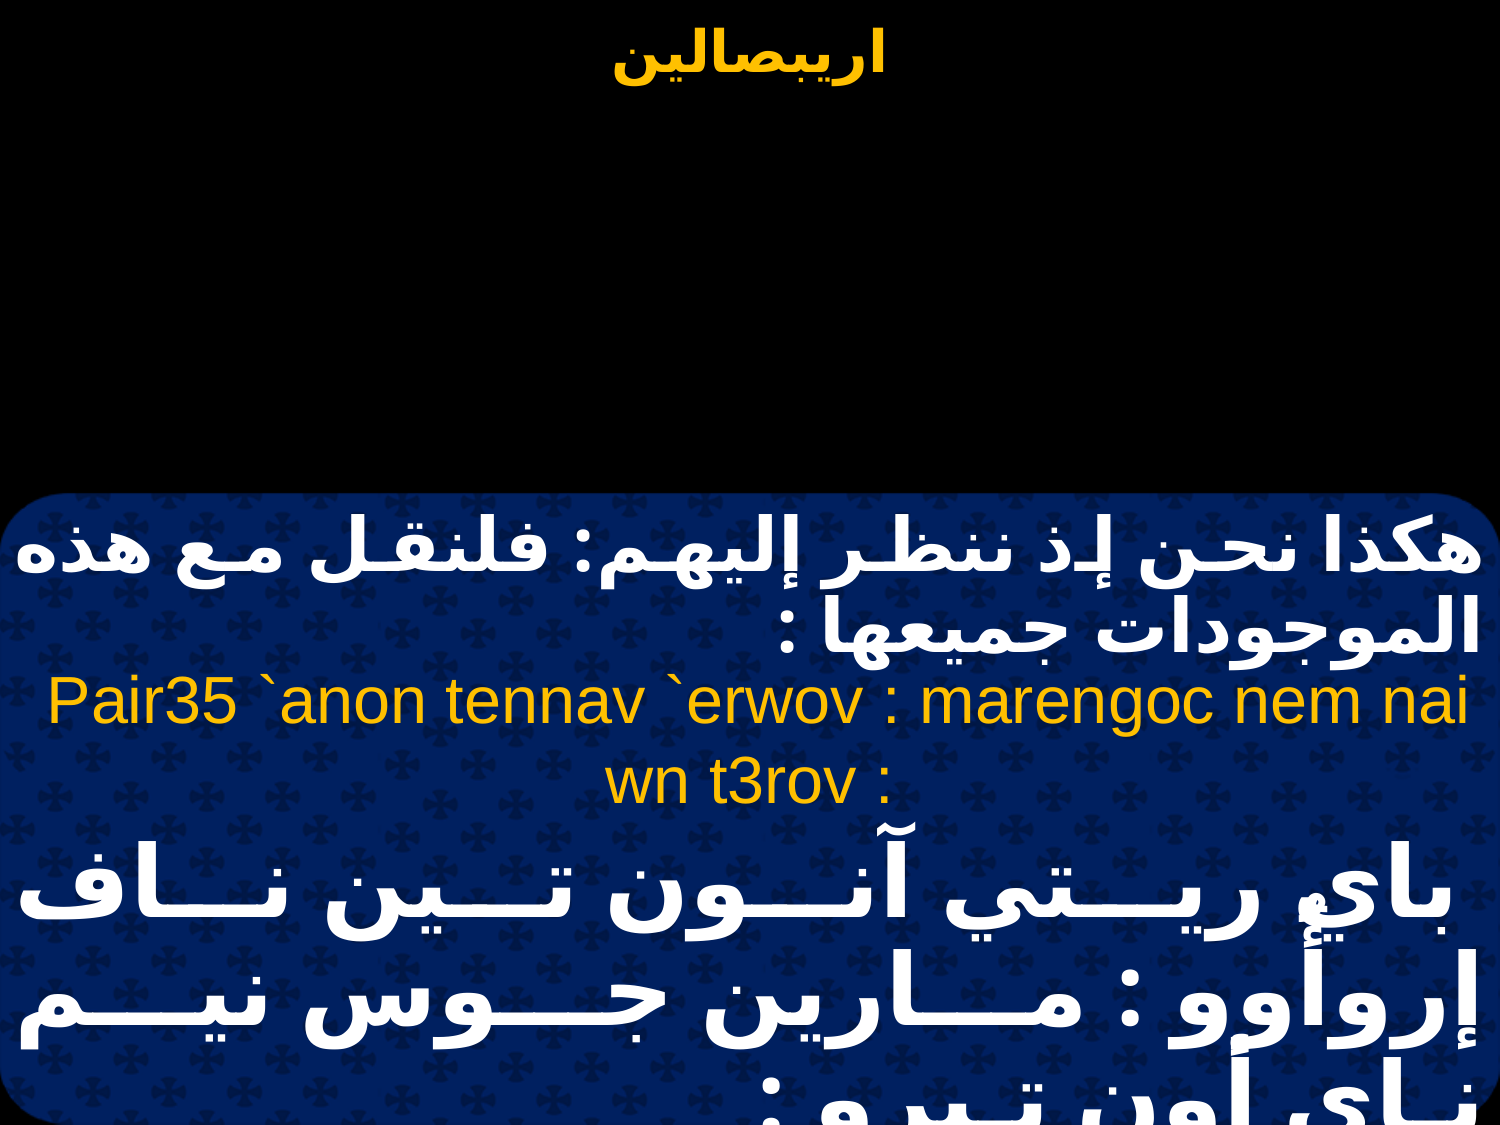

هكذا نحن إذ ننظر إليهم: فلنقل مع هذه الموجودات جميعها :

 Pair35 `anon tennav `erwov : marengoc nem nai wn t3rov :

 باي ريـتي آنـون تـين نـاف إروأُوو : مـارين جـوس نيـم نـاي أون تـيرو :